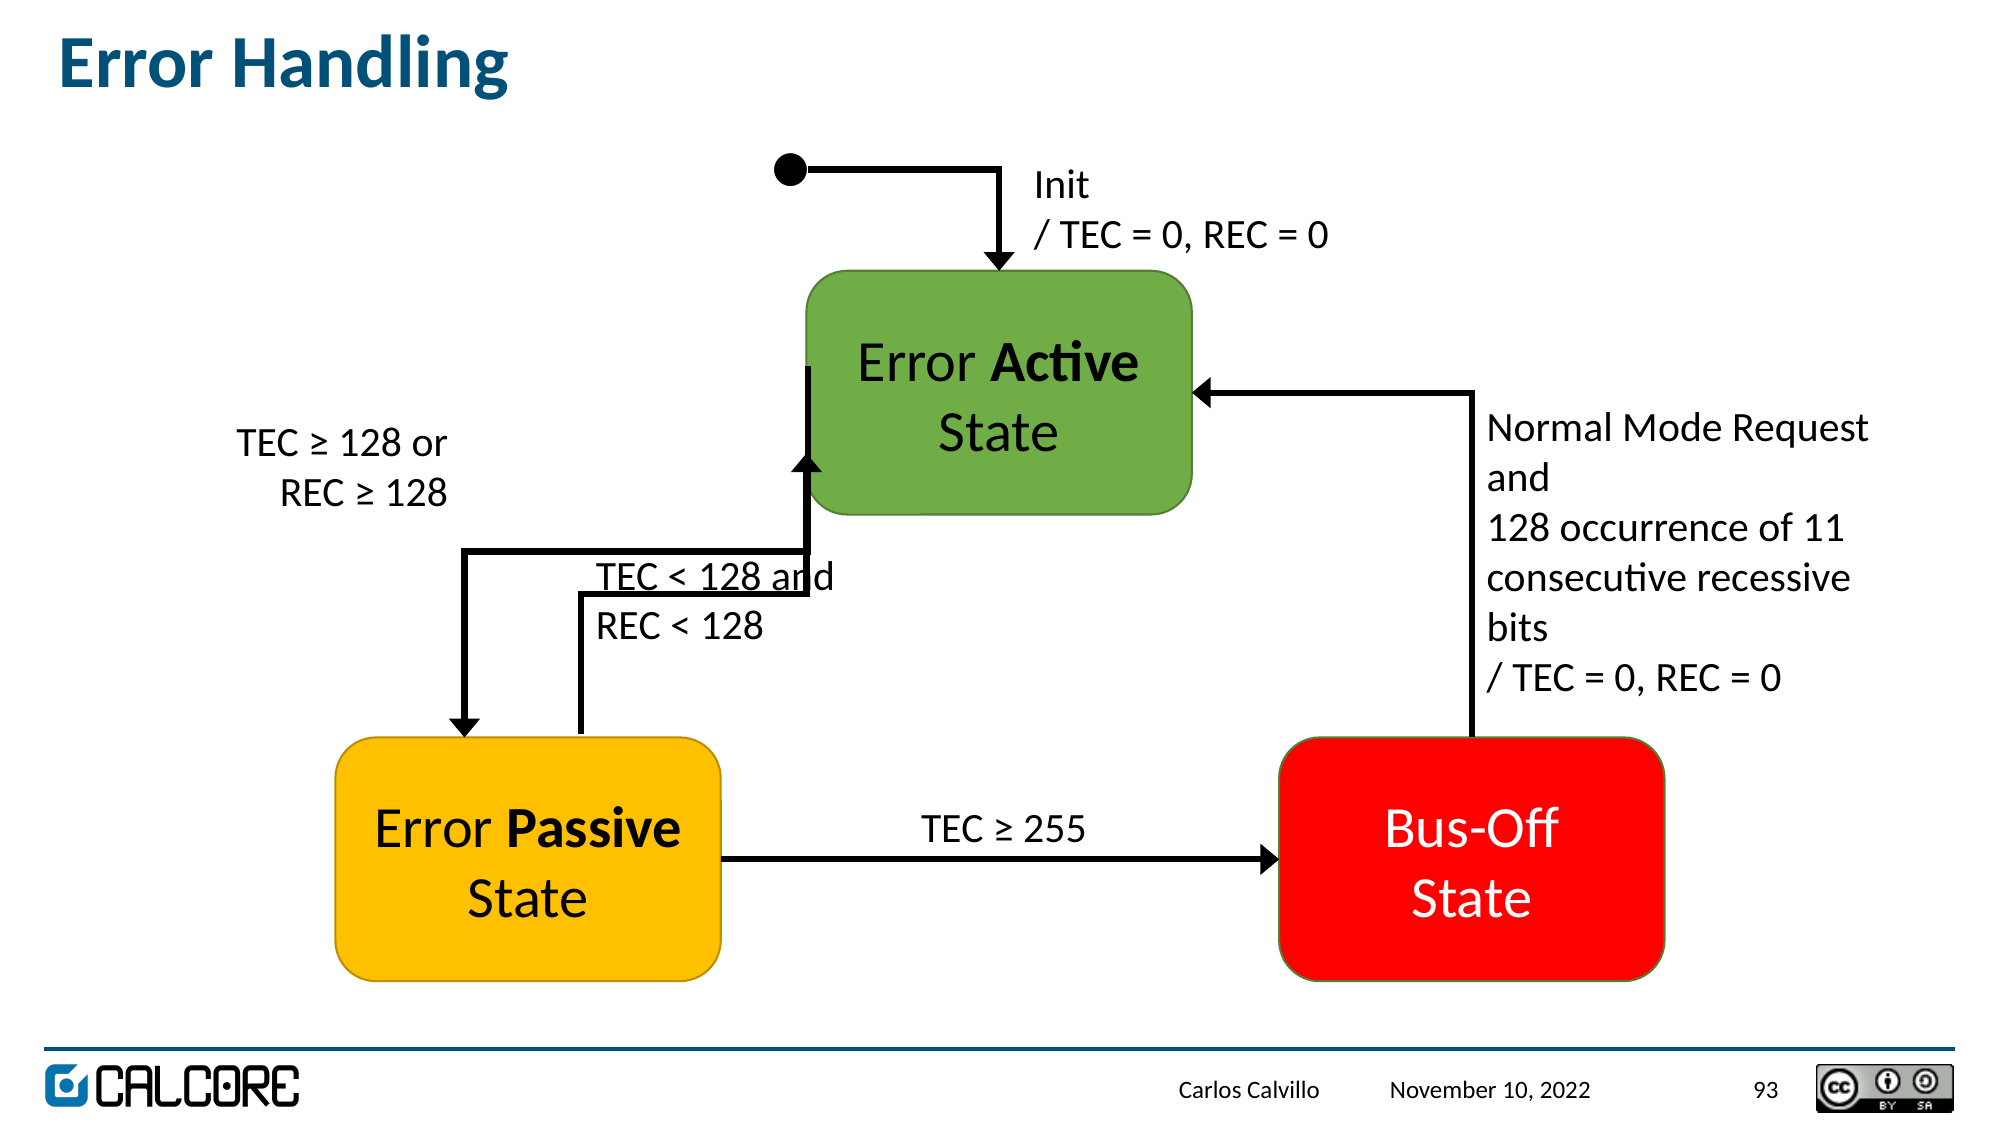

# Error Handling
Init
/ TEC = 0, REC = 0

Error Active State
Normal Mode Request and
128 occurrence of 11 consecutive recessive bits
/ TEC = 0, REC = 0
TEC ≥ 128 or
REC ≥ 128
TEC < 128 and
REC < 128
Error Passive State
Bus-Off
State
TEC ≥ 255
Carlos Calvillo
November 10, 2022
93